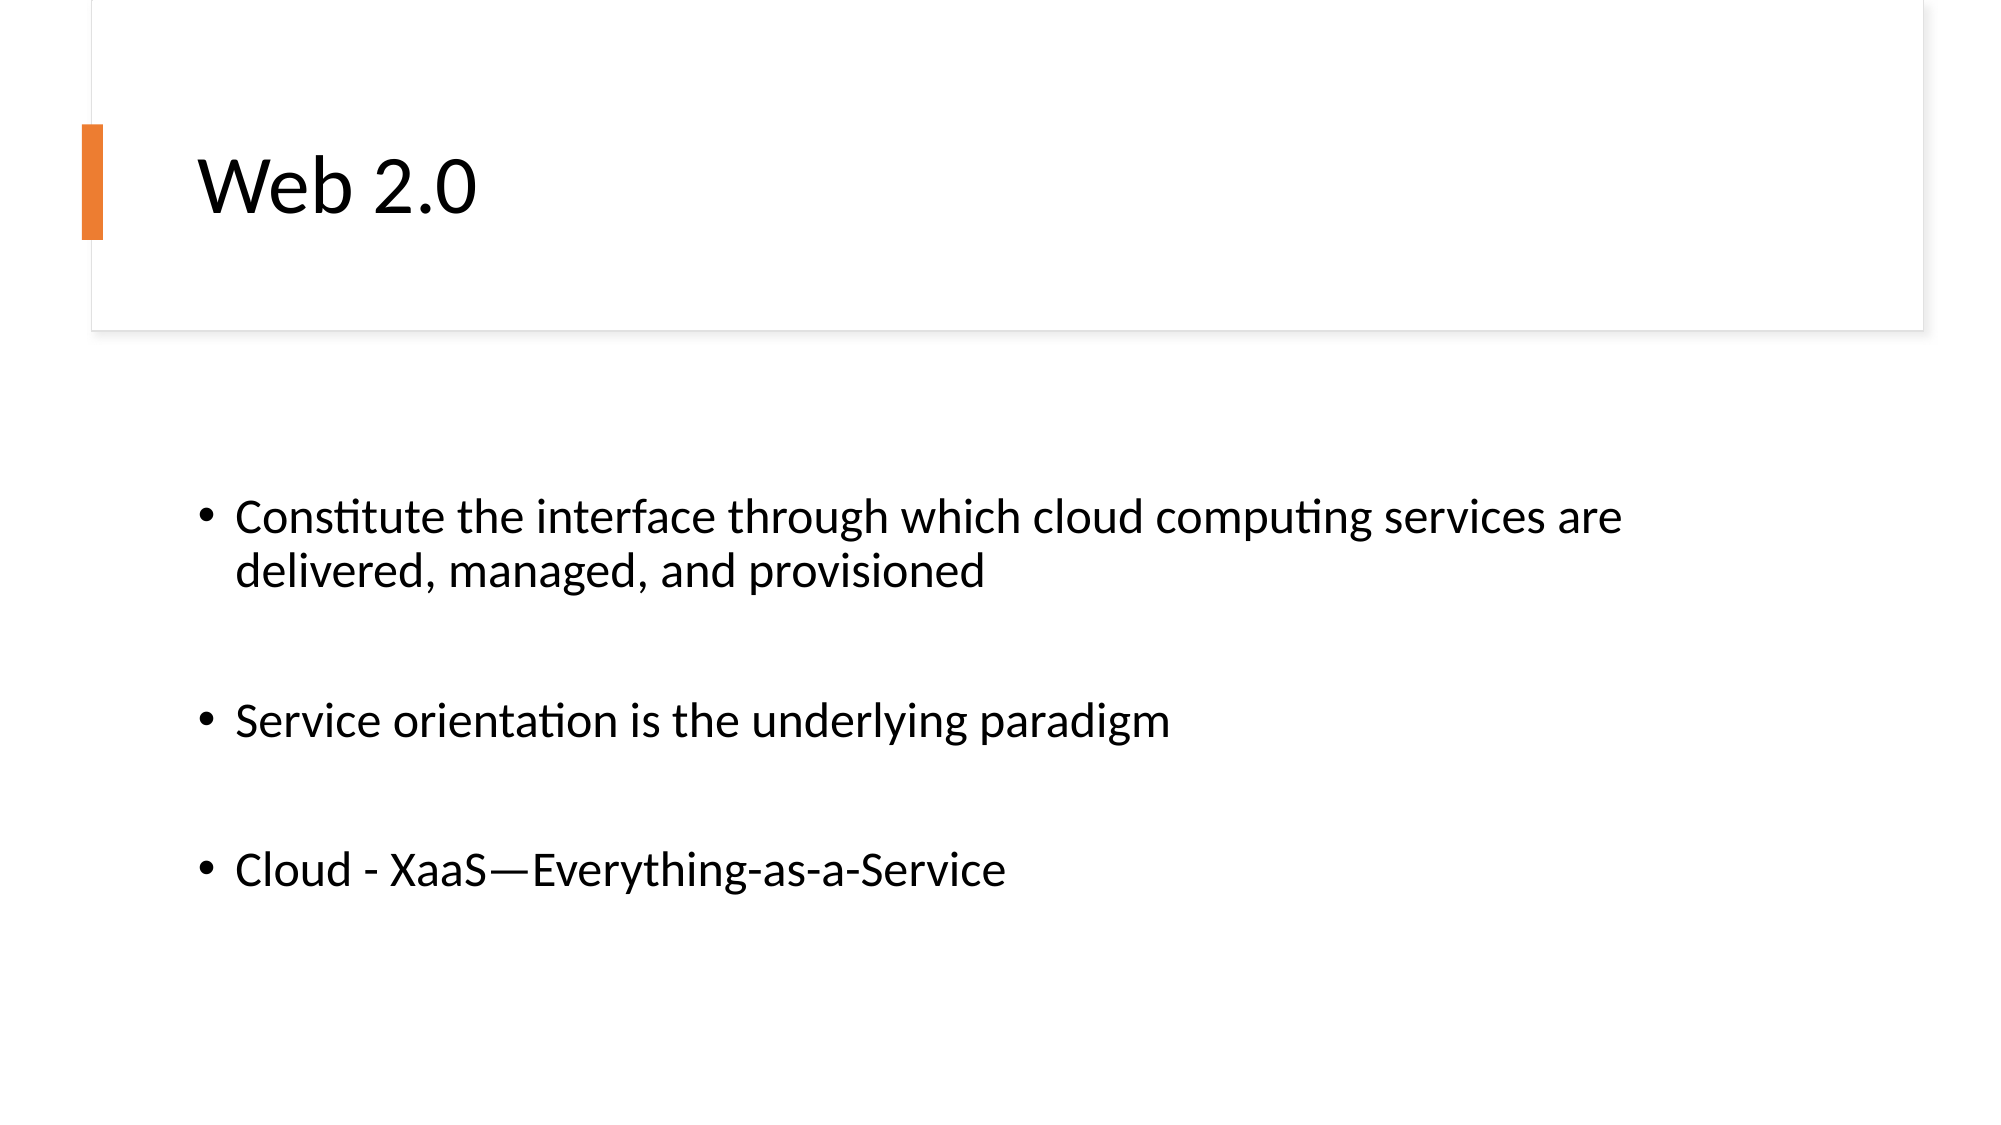

# Web 2.0

Constitute the interface through which cloud computing services are delivered, managed, and provisioned

Service orientation is the underlying paradigm

Cloud - XaaS—Everything-as-a-Service